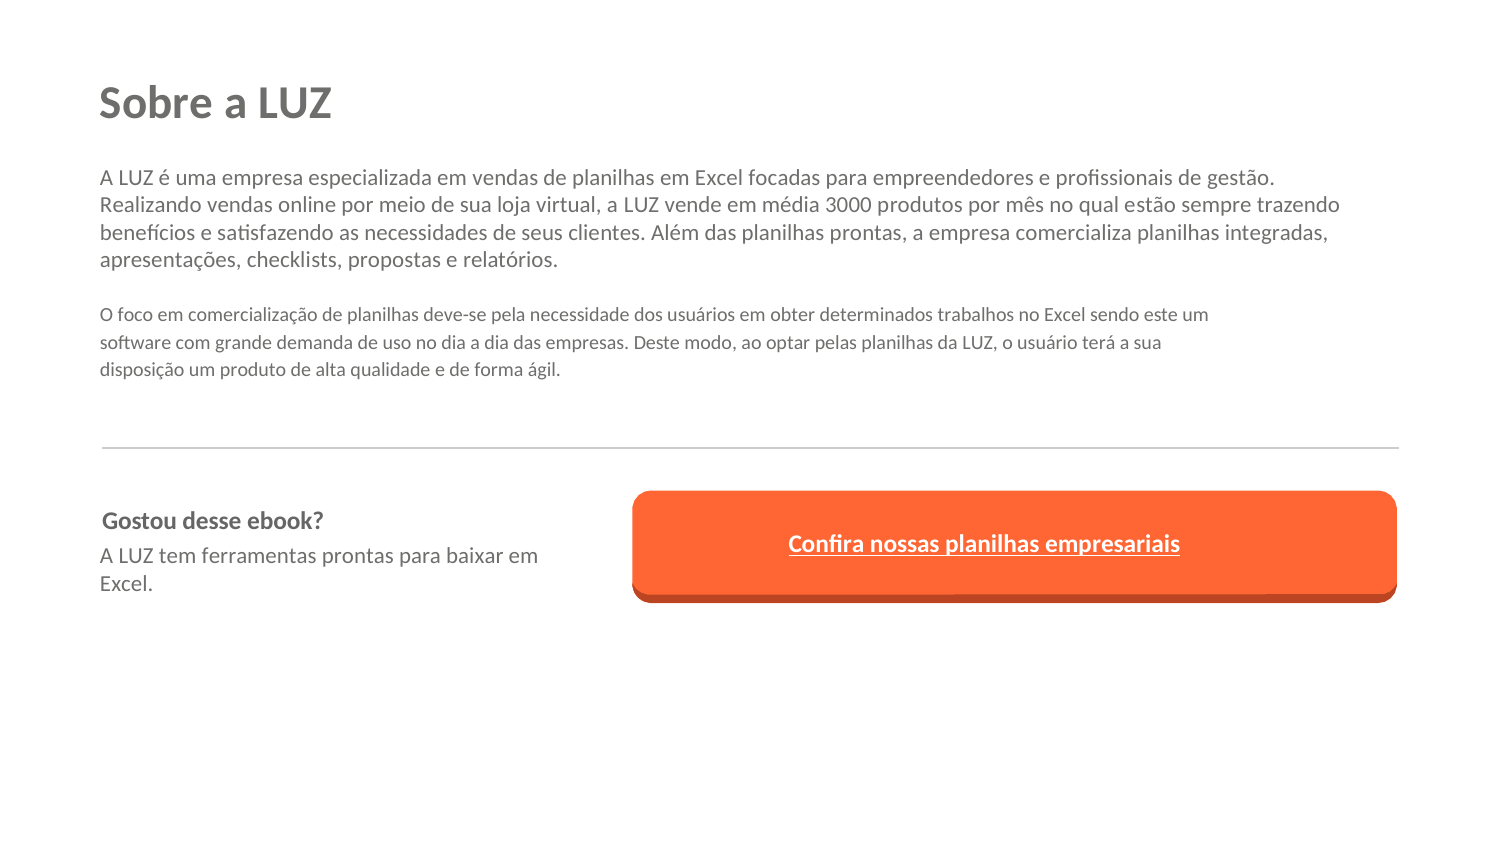

Sobre a LUZ
A LUZ é uma empresa especializada em vendas de planilhas em Excel focadas para empreendedores e proﬁssionais de gestão. Realizando vendas online por meio de sua loja virtual, a LUZ vende em média 3000 produtos por mês no qual estão sempre trazendo benefícios e satisfazendo as necessidades de seus clientes. Além das planilhas prontas, a empresa comercializa planilhas integradas, apresentações, checklists, propostas e relatórios.
O foco em comercialização de planilhas deve-se pela necessidade dos usuários em obter determinados trabalhos no Excel sendo este um
software com grande demanda de uso no dia a dia das empresas. Deste modo, ao optar pelas planilhas da LUZ, o usuário terá a sua
disposição um produto de alta qualidade e de forma ágil.

Gostou desse ebook?
A LUZ tem ferramentas prontas para baixar em Excel.
Conﬁra nossas planilhas empresariais